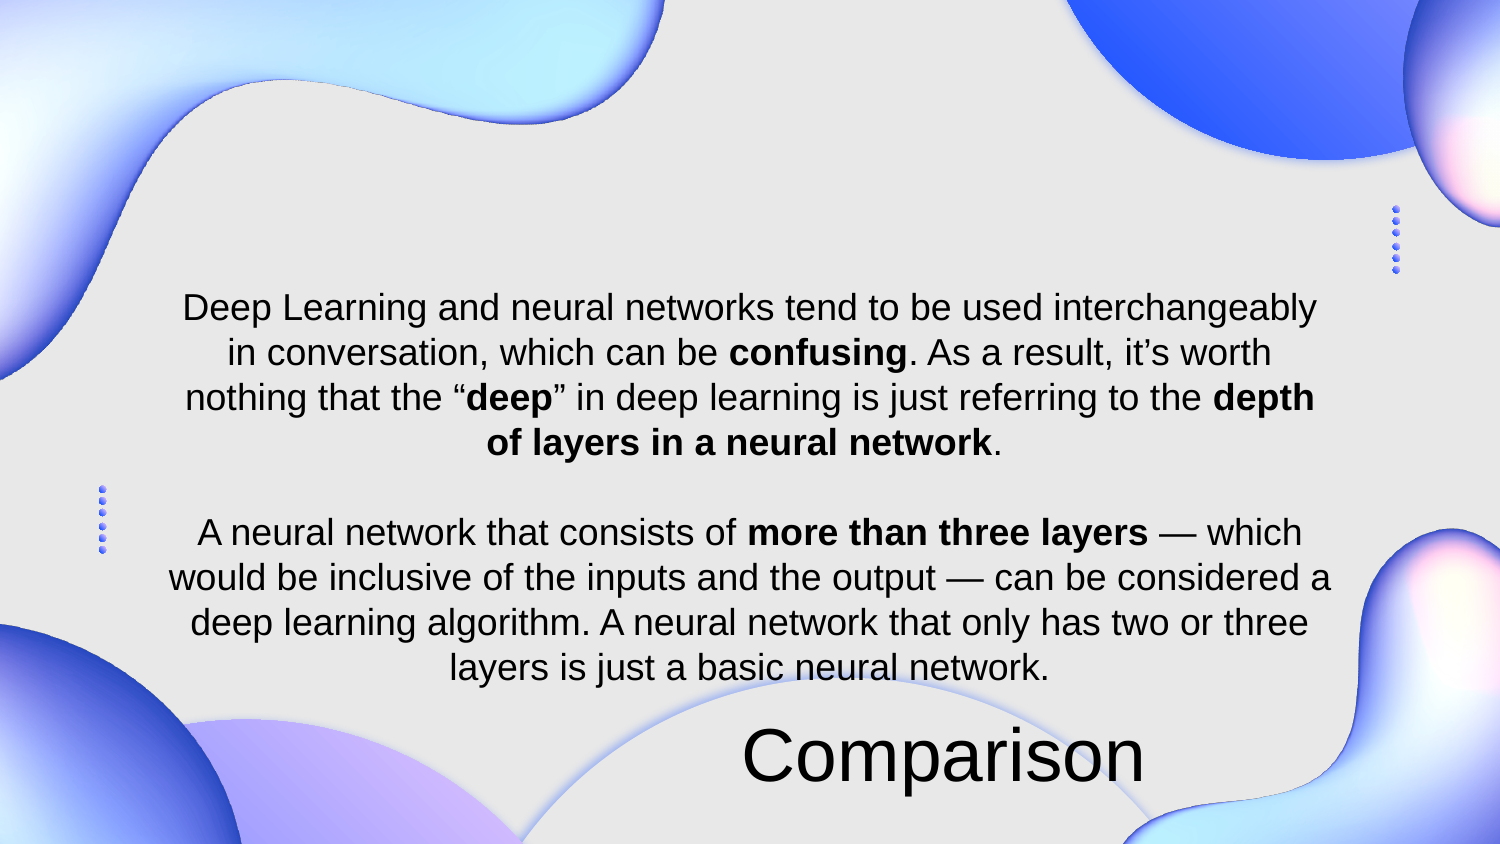

Deep Learning and neural networks tend to be used interchangeably in conversation, which can be confusing. As a result, it’s worth nothing that the “deep” in deep learning is just referring to the depth of layers in a neural network.

A neural network that consists of more than three layers — which would be inclusive of the inputs and the output — can be considered a deep learning algorithm. A neural network that only has two or three layers is just a basic neural network.

# Comparison